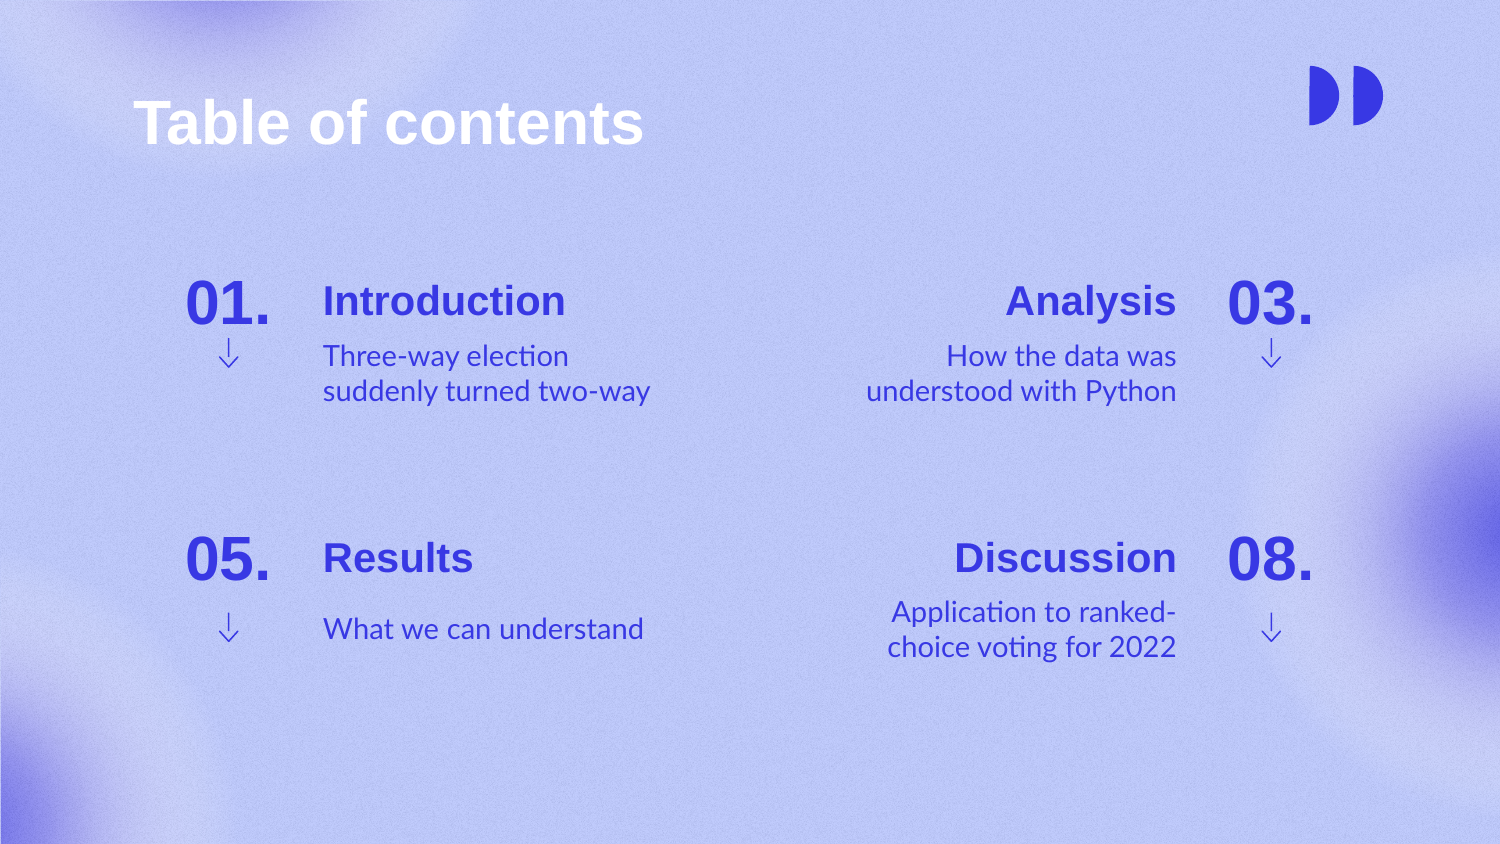

Table of contents
01.
# Introduction
Analysis
03.
Three-way election suddenly turned two-way
How the data was understood with Python

Results
Discussion
05.
08.
What we can understand
Application to ranked-choice voting for 2022